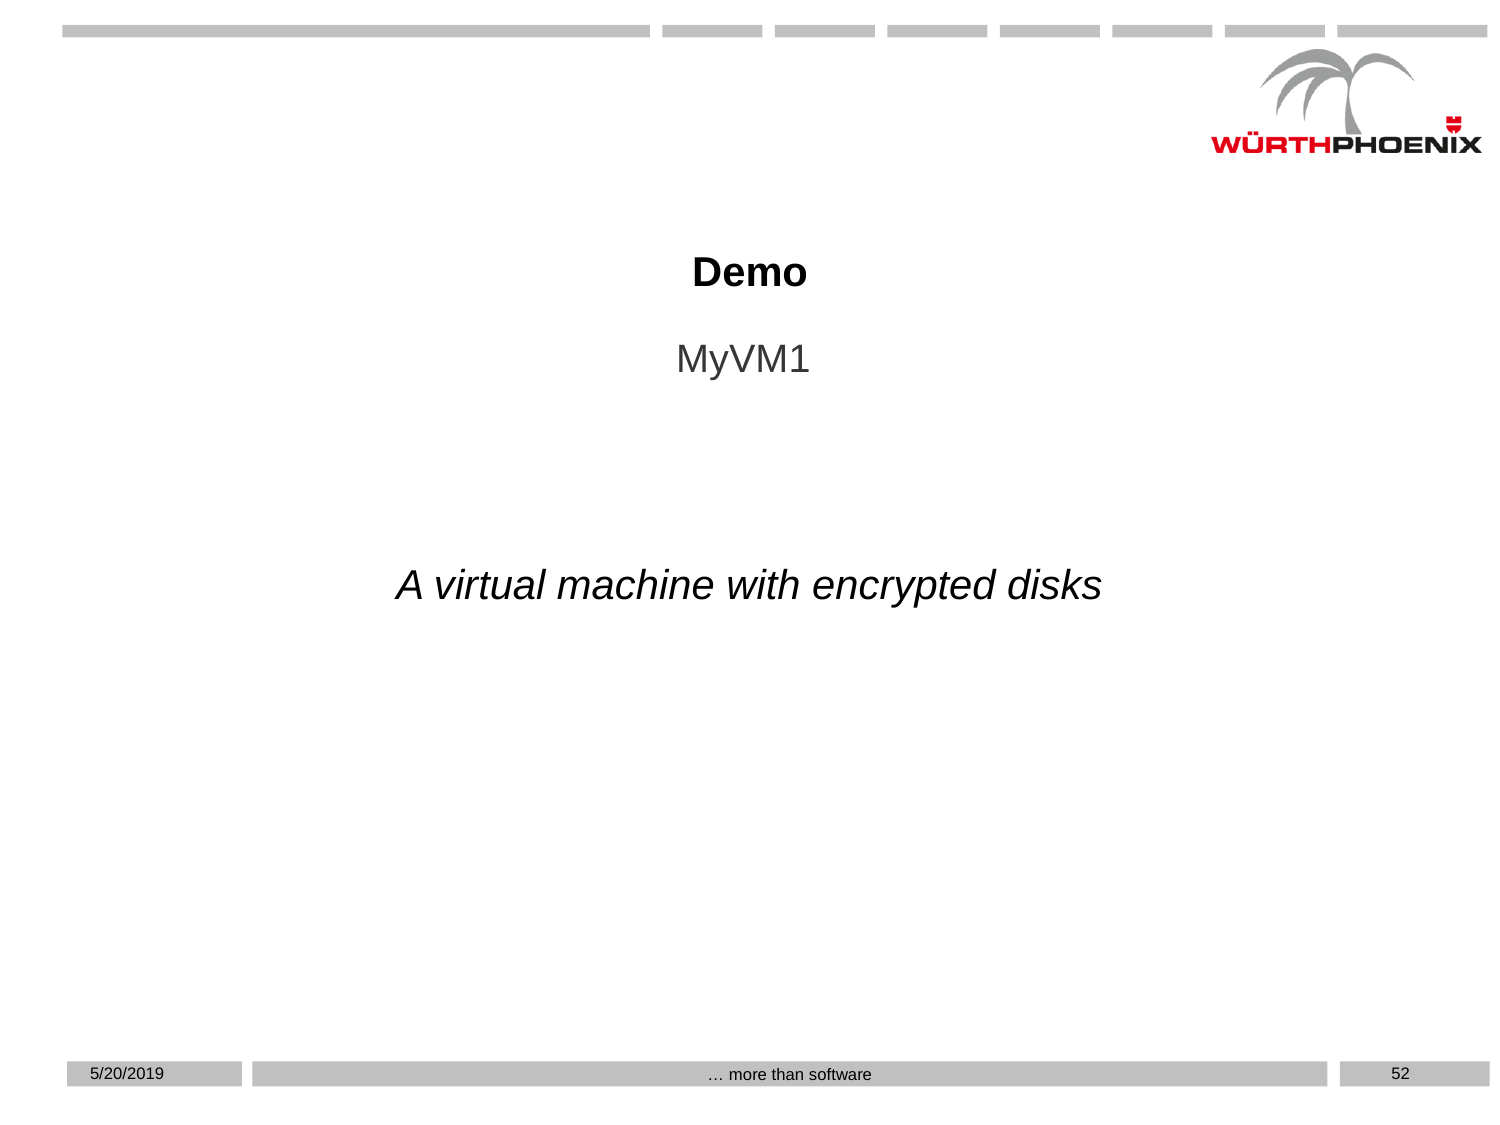

Demo
MyVM1
A virtual machine with encrypted disks
5/20/2019
52